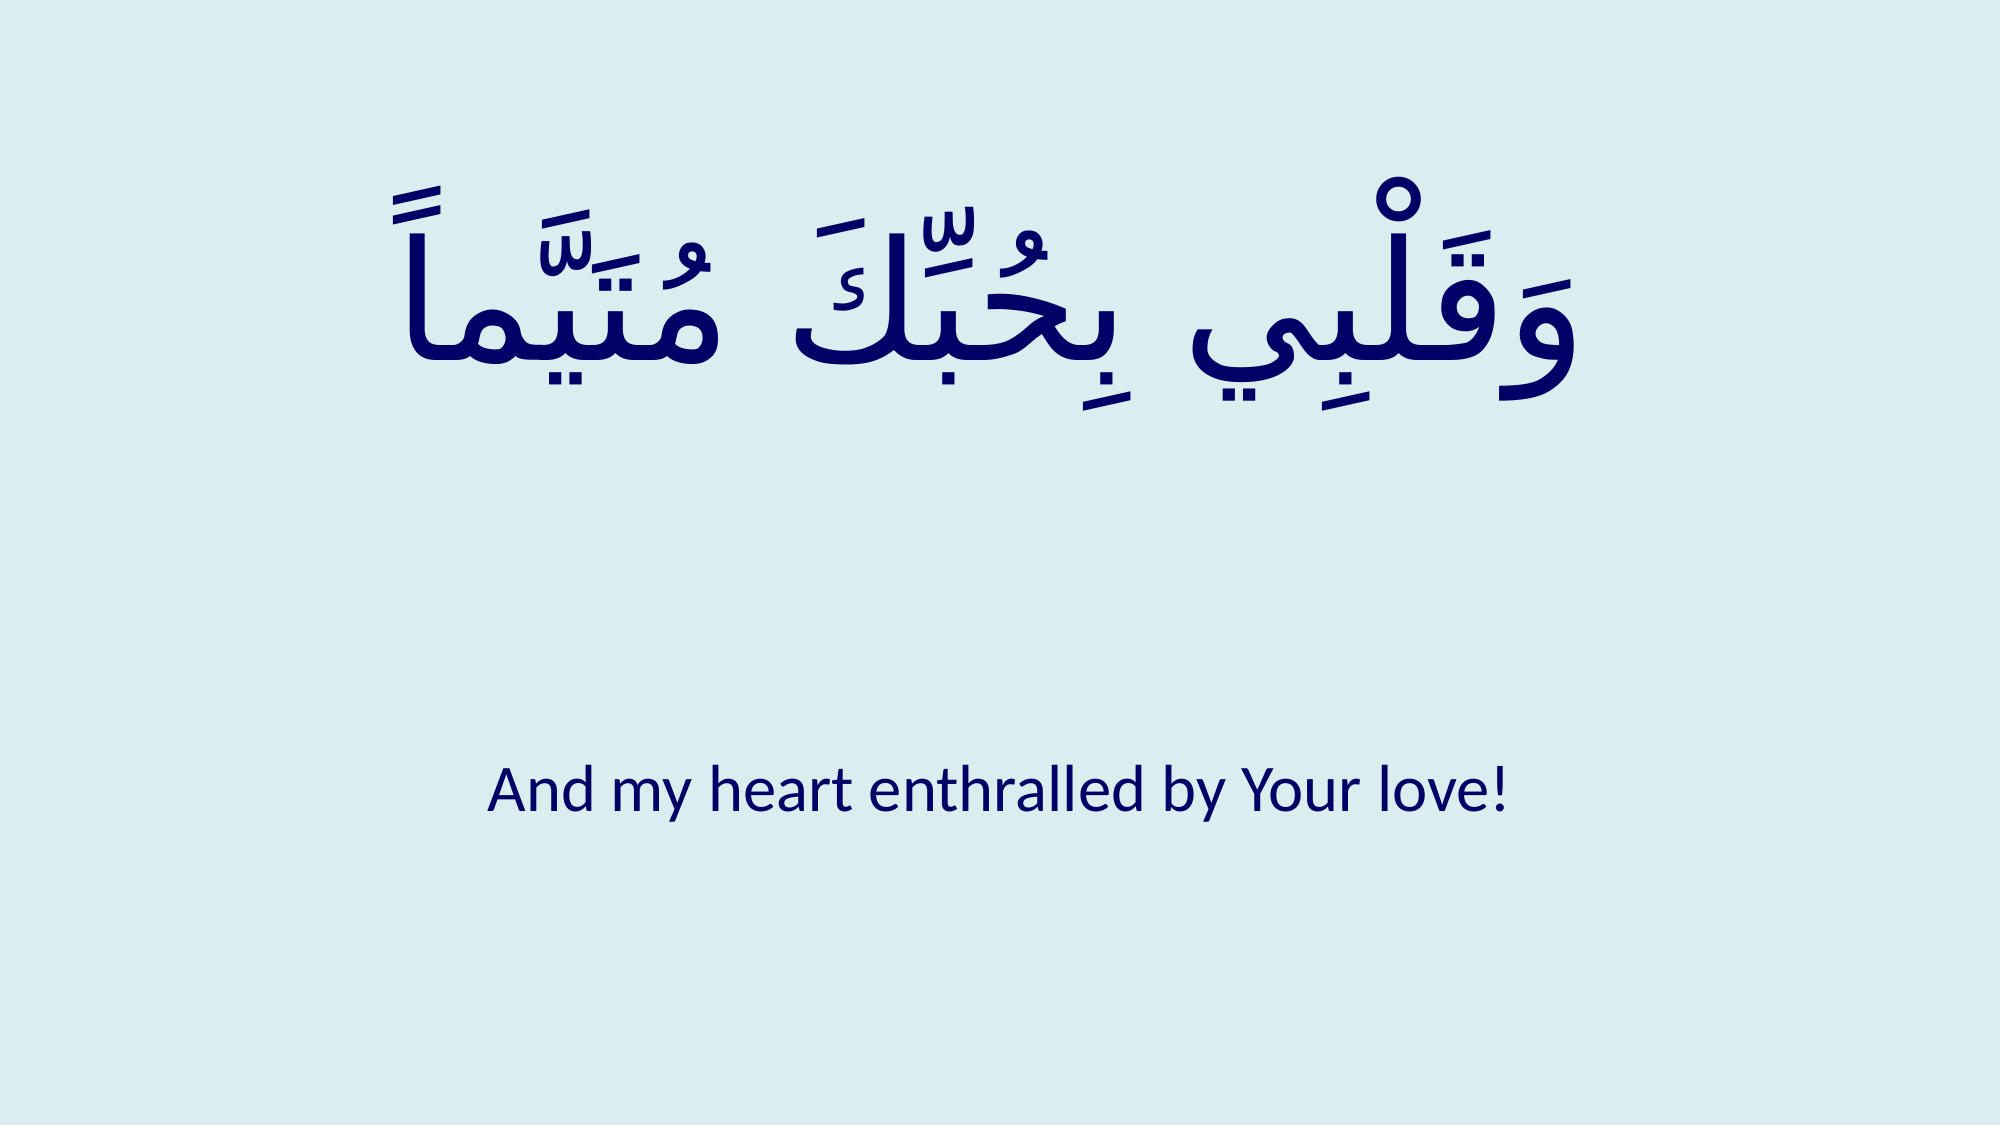

# وَقَلْبِي بِحُبِّكَ مُتَيَّماً
And my heart enthralled by Your love!